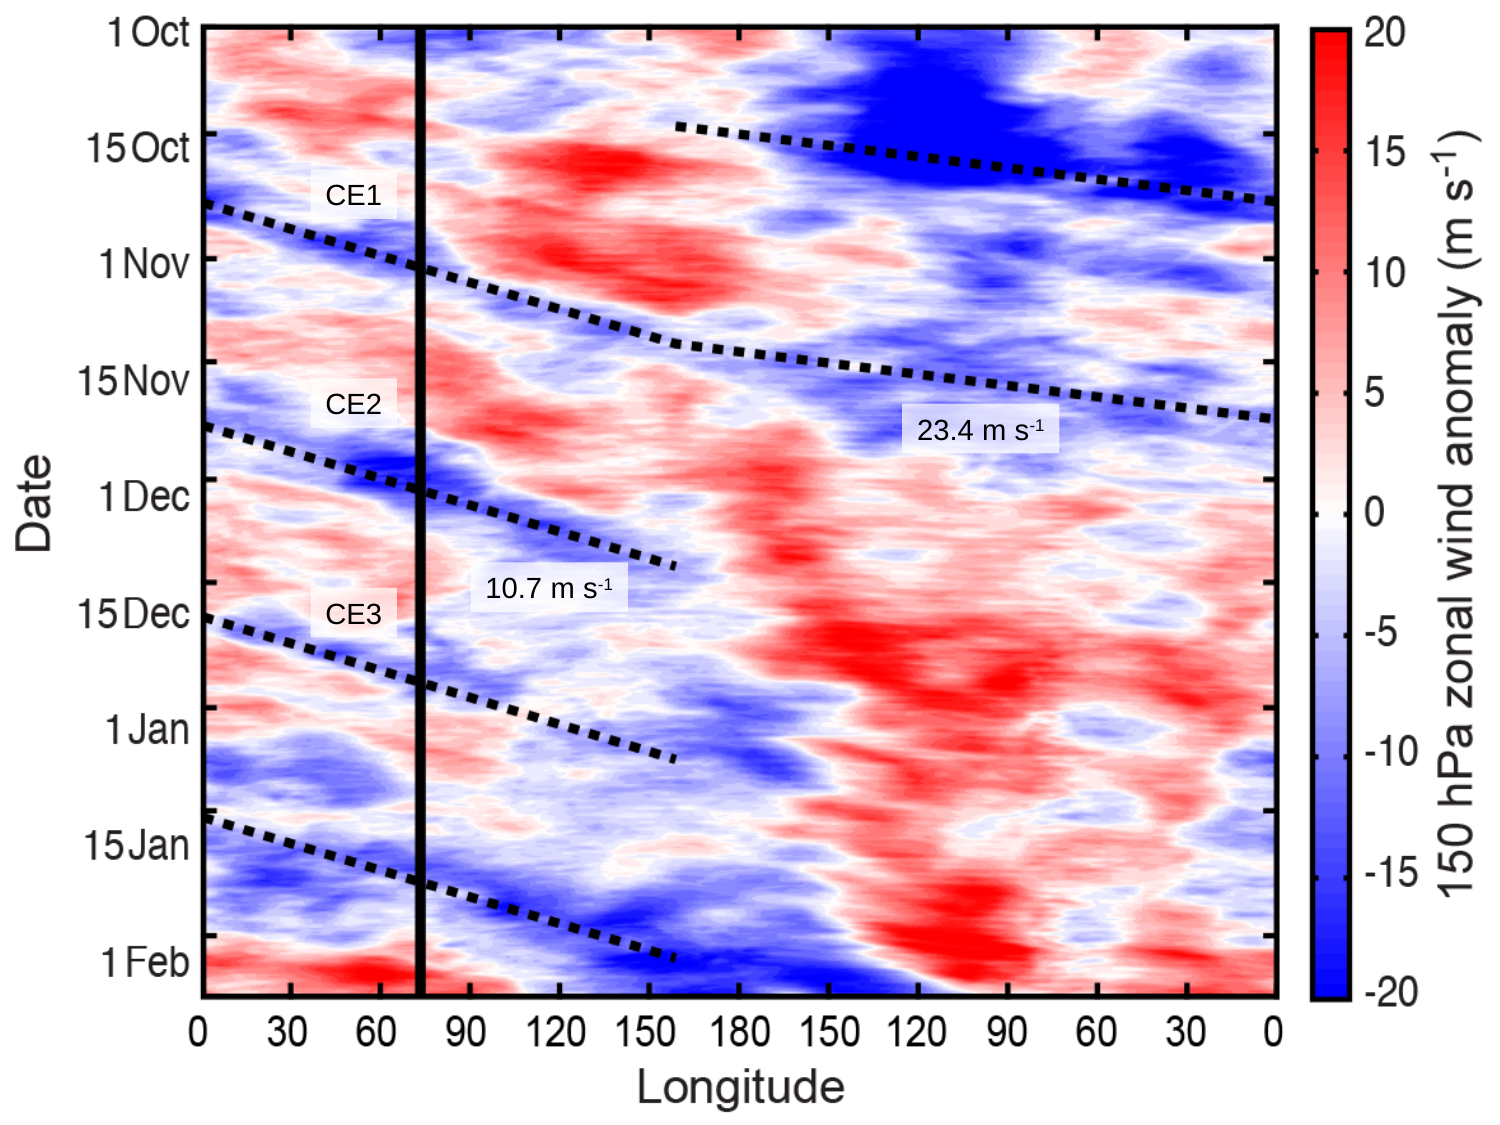

CE1
CE2
23.4 m s-1
10.7 m s-1
CE3